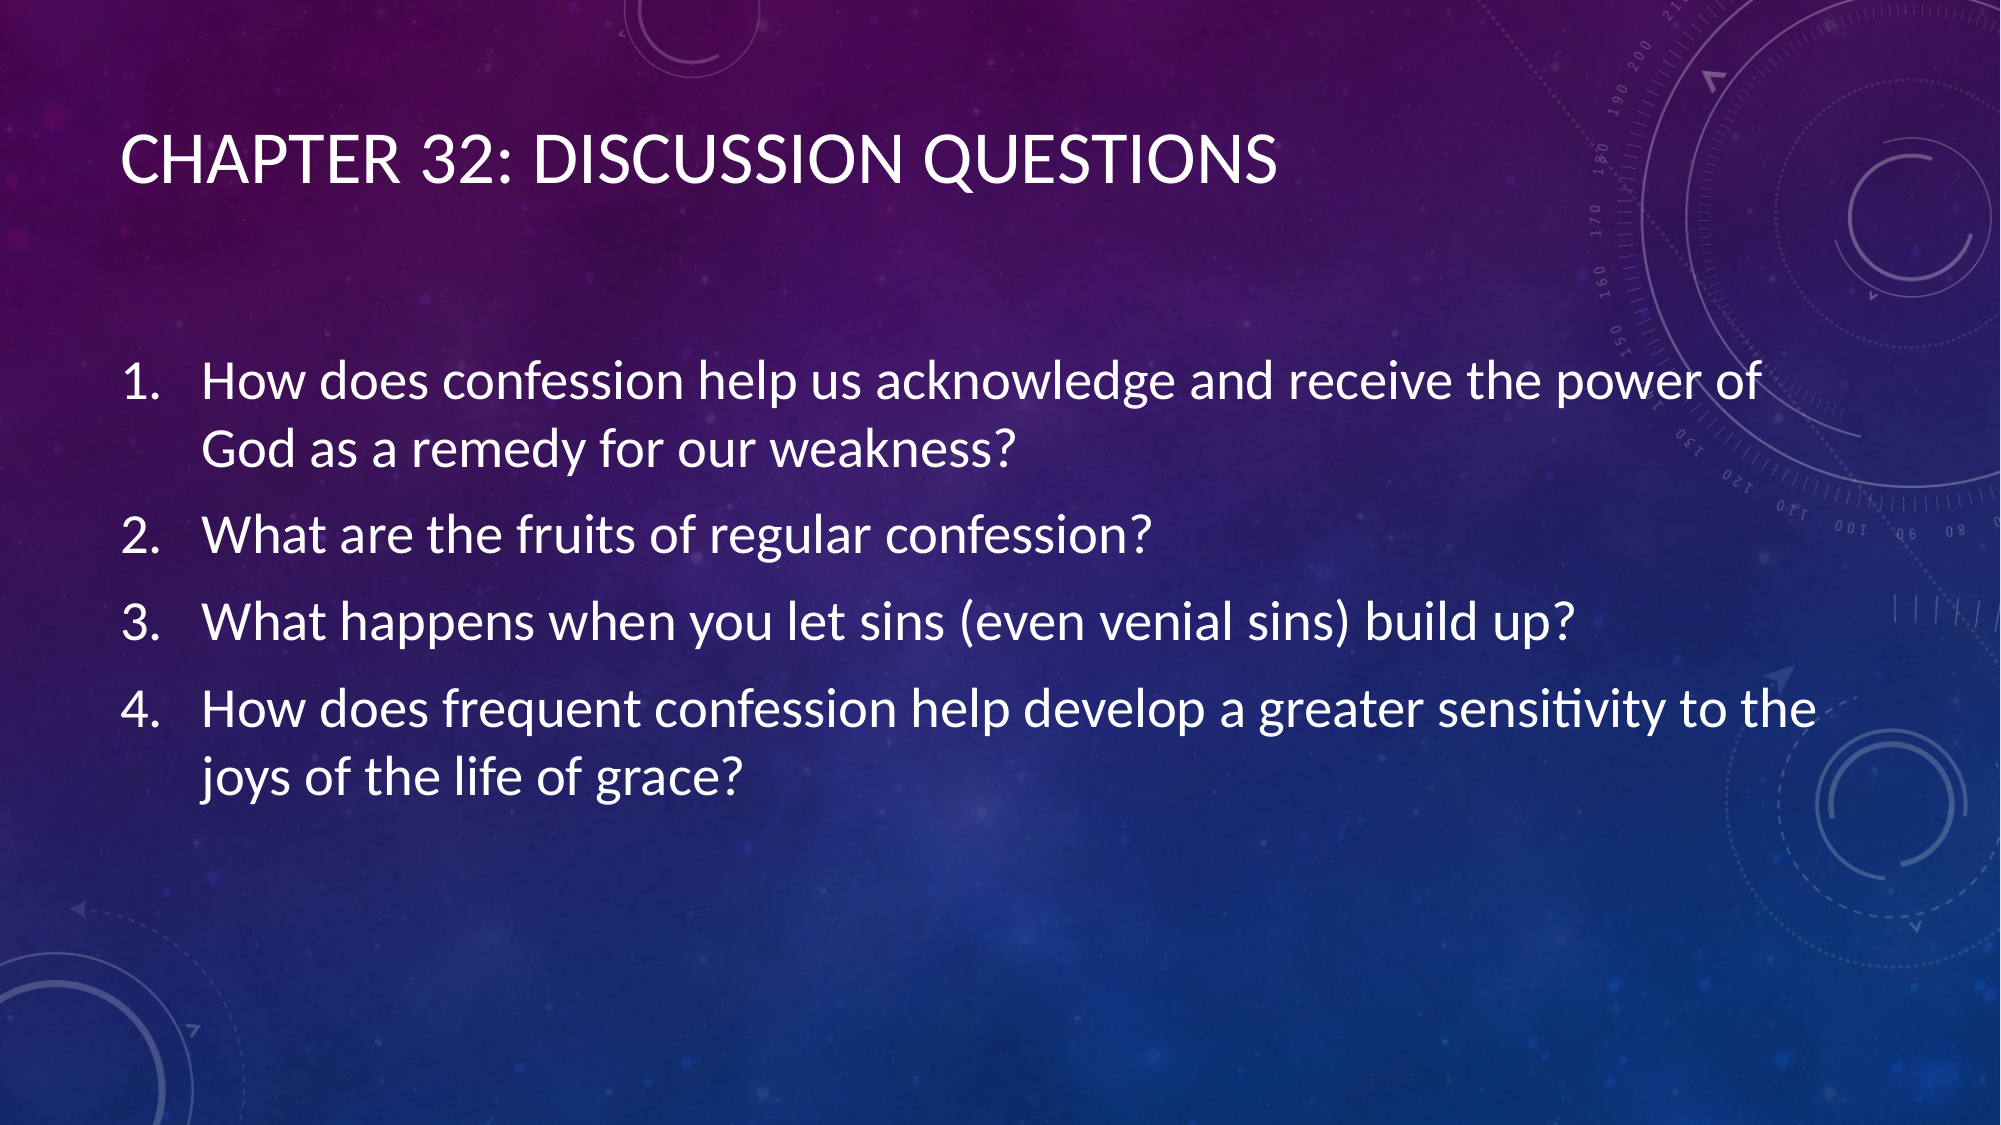

# Chapter 32: Discussion Questions
How does confession help us acknowledge and receive the power of God as a remedy for our weakness?
What are the fruits of regular confession?
What happens when you let sins (even venial sins) build up?
How does frequent confession help develop a greater sensitivity to the joys of the life of grace?